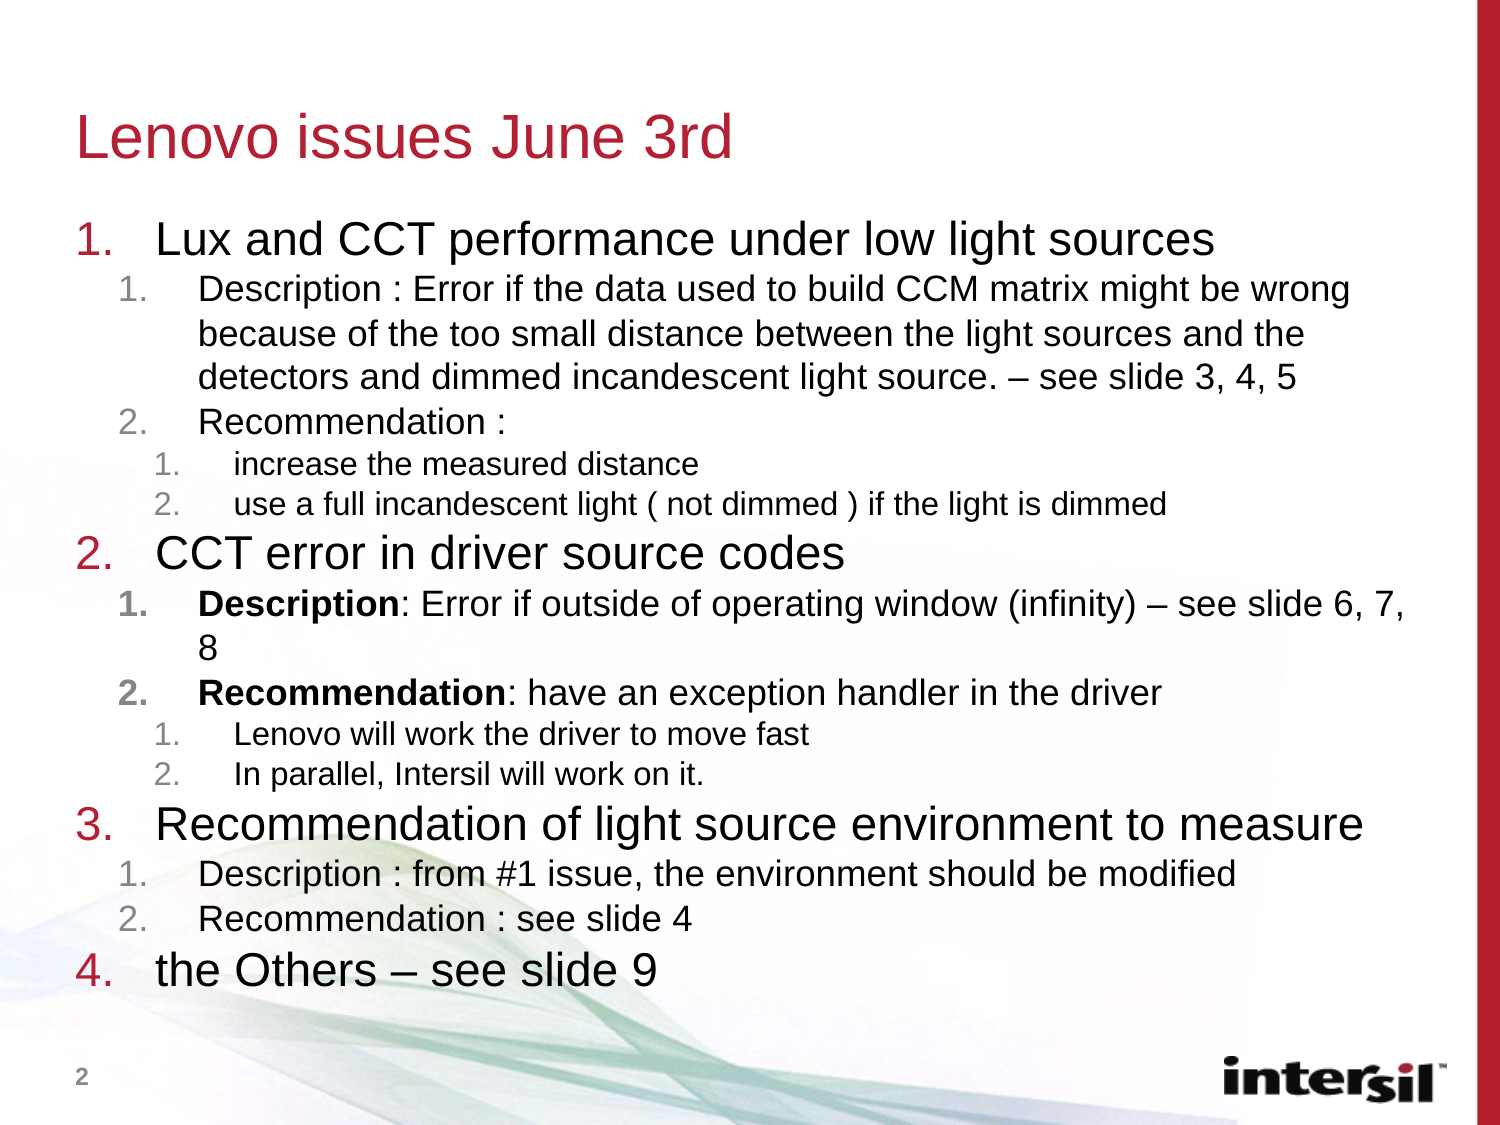

# Lenovo issues June 3rd
Lux and CCT performance under low light sources
Description : Error if the data used to build CCM matrix might be wrong because of the too small distance between the light sources and the detectors and dimmed incandescent light source. – see slide 3, 4, 5
Recommendation :
increase the measured distance
use a full incandescent light ( not dimmed ) if the light is dimmed
CCT error in driver source codes
Description: Error if outside of operating window (infinity) – see slide 6, 7, 8
Recommendation: have an exception handler in the driver
Lenovo will work the driver to move fast
In parallel, Intersil will work on it.
Recommendation of light source environment to measure
Description : from #1 issue, the environment should be modified
Recommendation : see slide 4
the Others – see slide 9

2